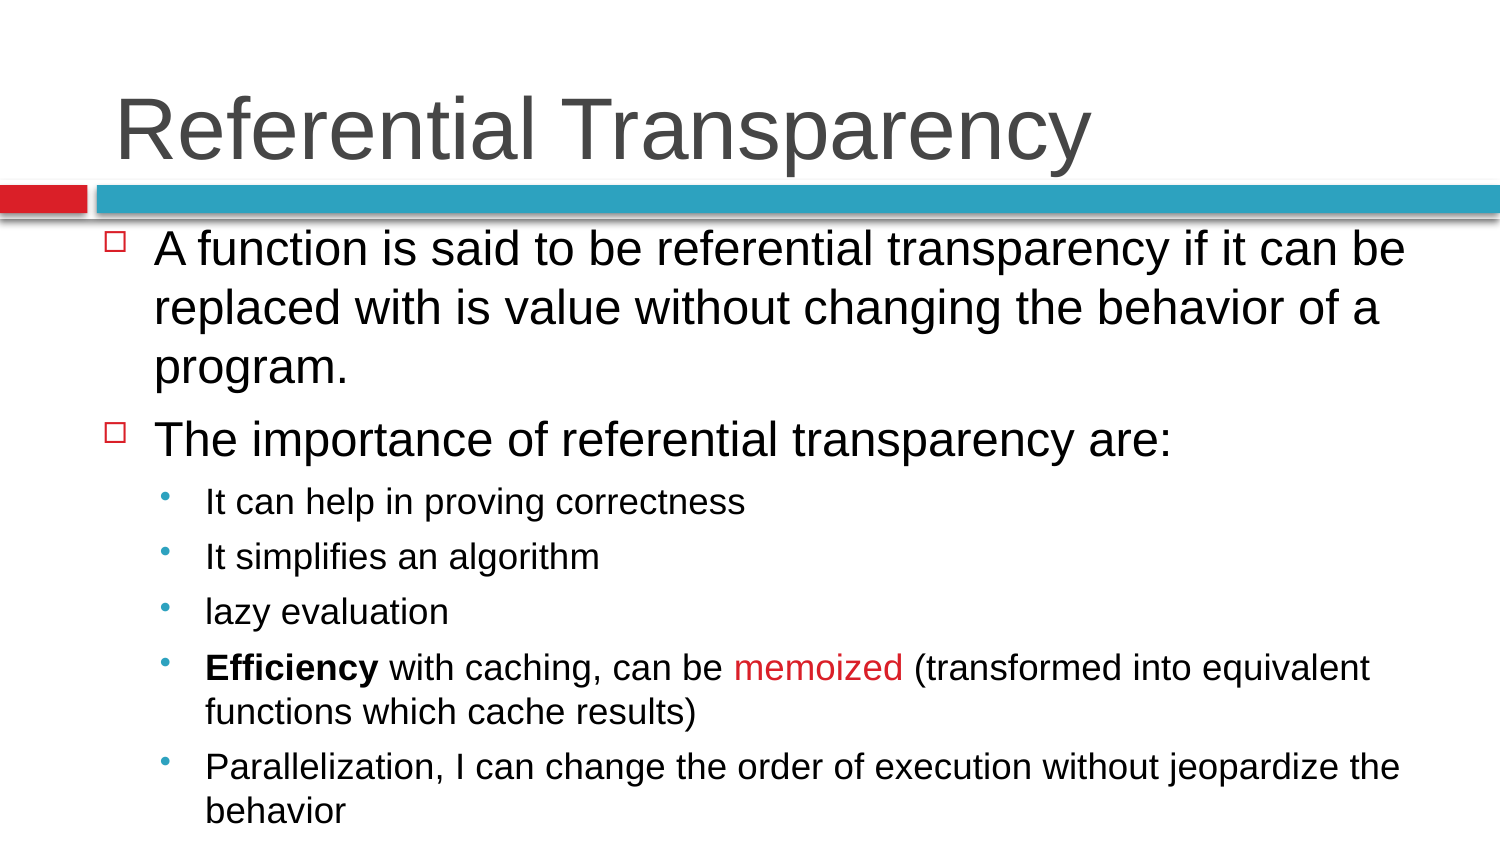

# Referential Transparency
A function is said to be referential transparency if it can be replaced with is value without changing the behavior of a program.
The importance of referential transparency are:
It can help in proving correctness
It simplifies an algorithm
lazy evaluation
Efficiency with caching, can be memoized (transformed into equivalent functions which cache results)
Parallelization, I can change the order of execution without jeopardize the behavior